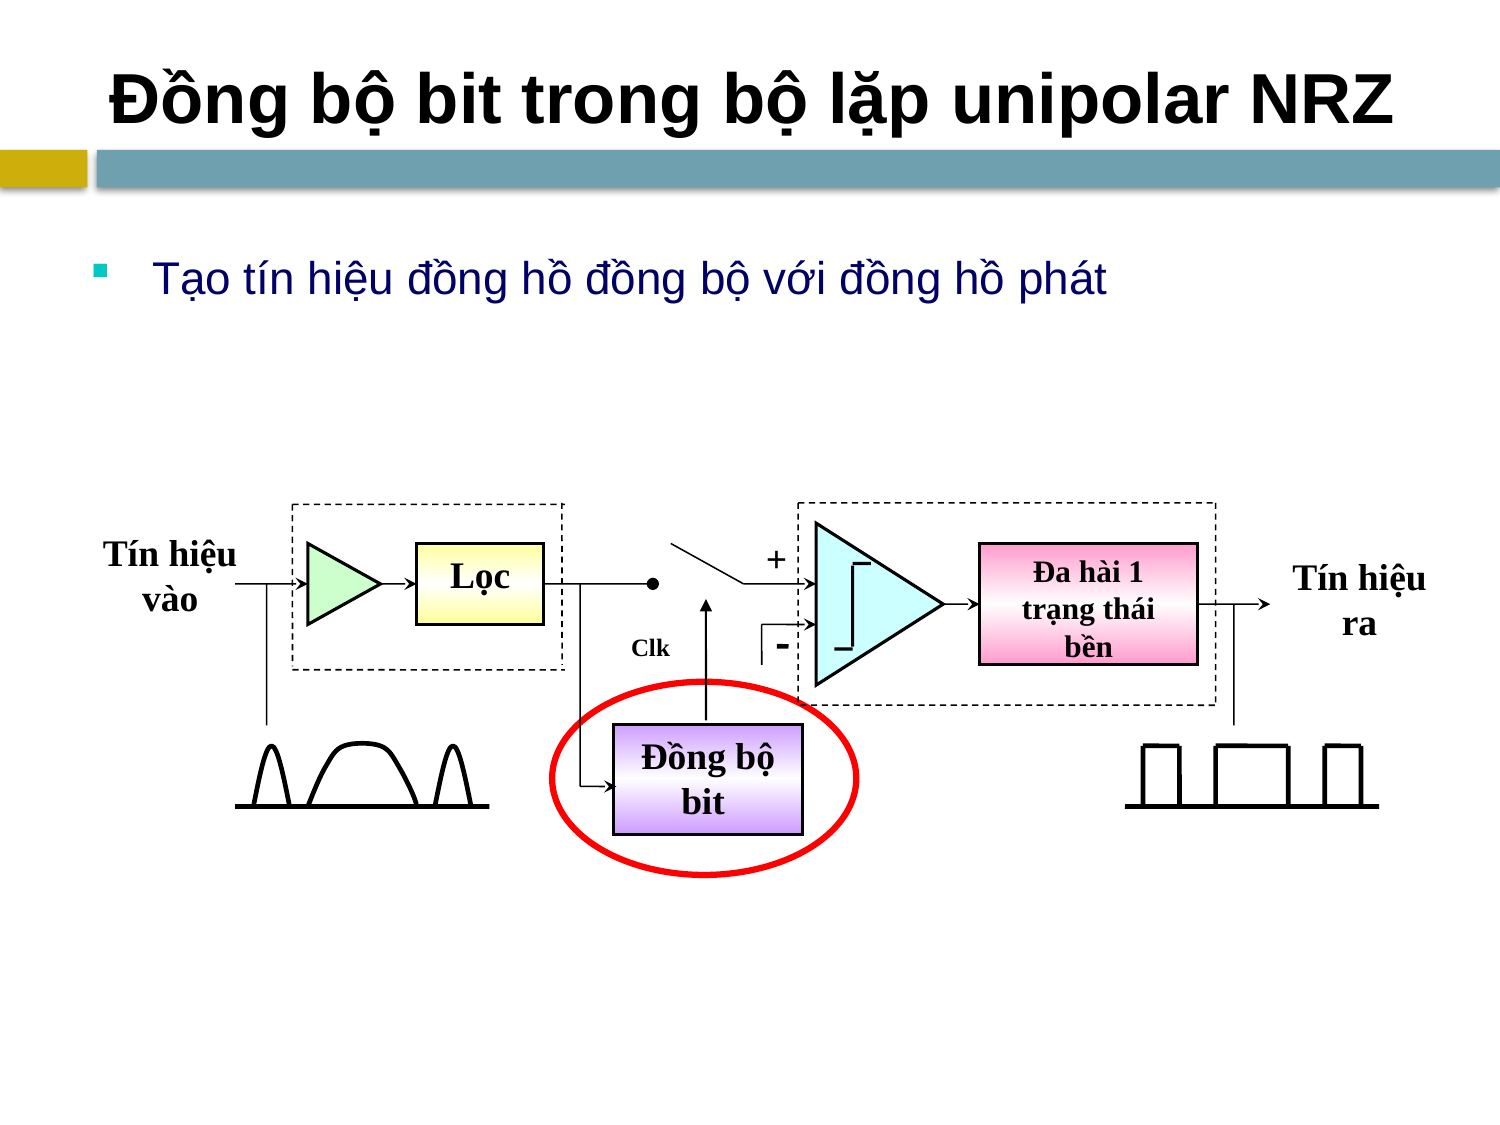

# Đồng bộ bit trong bộ lặp unipolar NRZ
Tạo tín hiệu đồng hồ đồng bộ với đồng hồ phát

Tín hiệu vào
+

Lọc

Đa hài 1 trạng thái bền
Tín hiệu ra

Clk

Đồng bộ bit